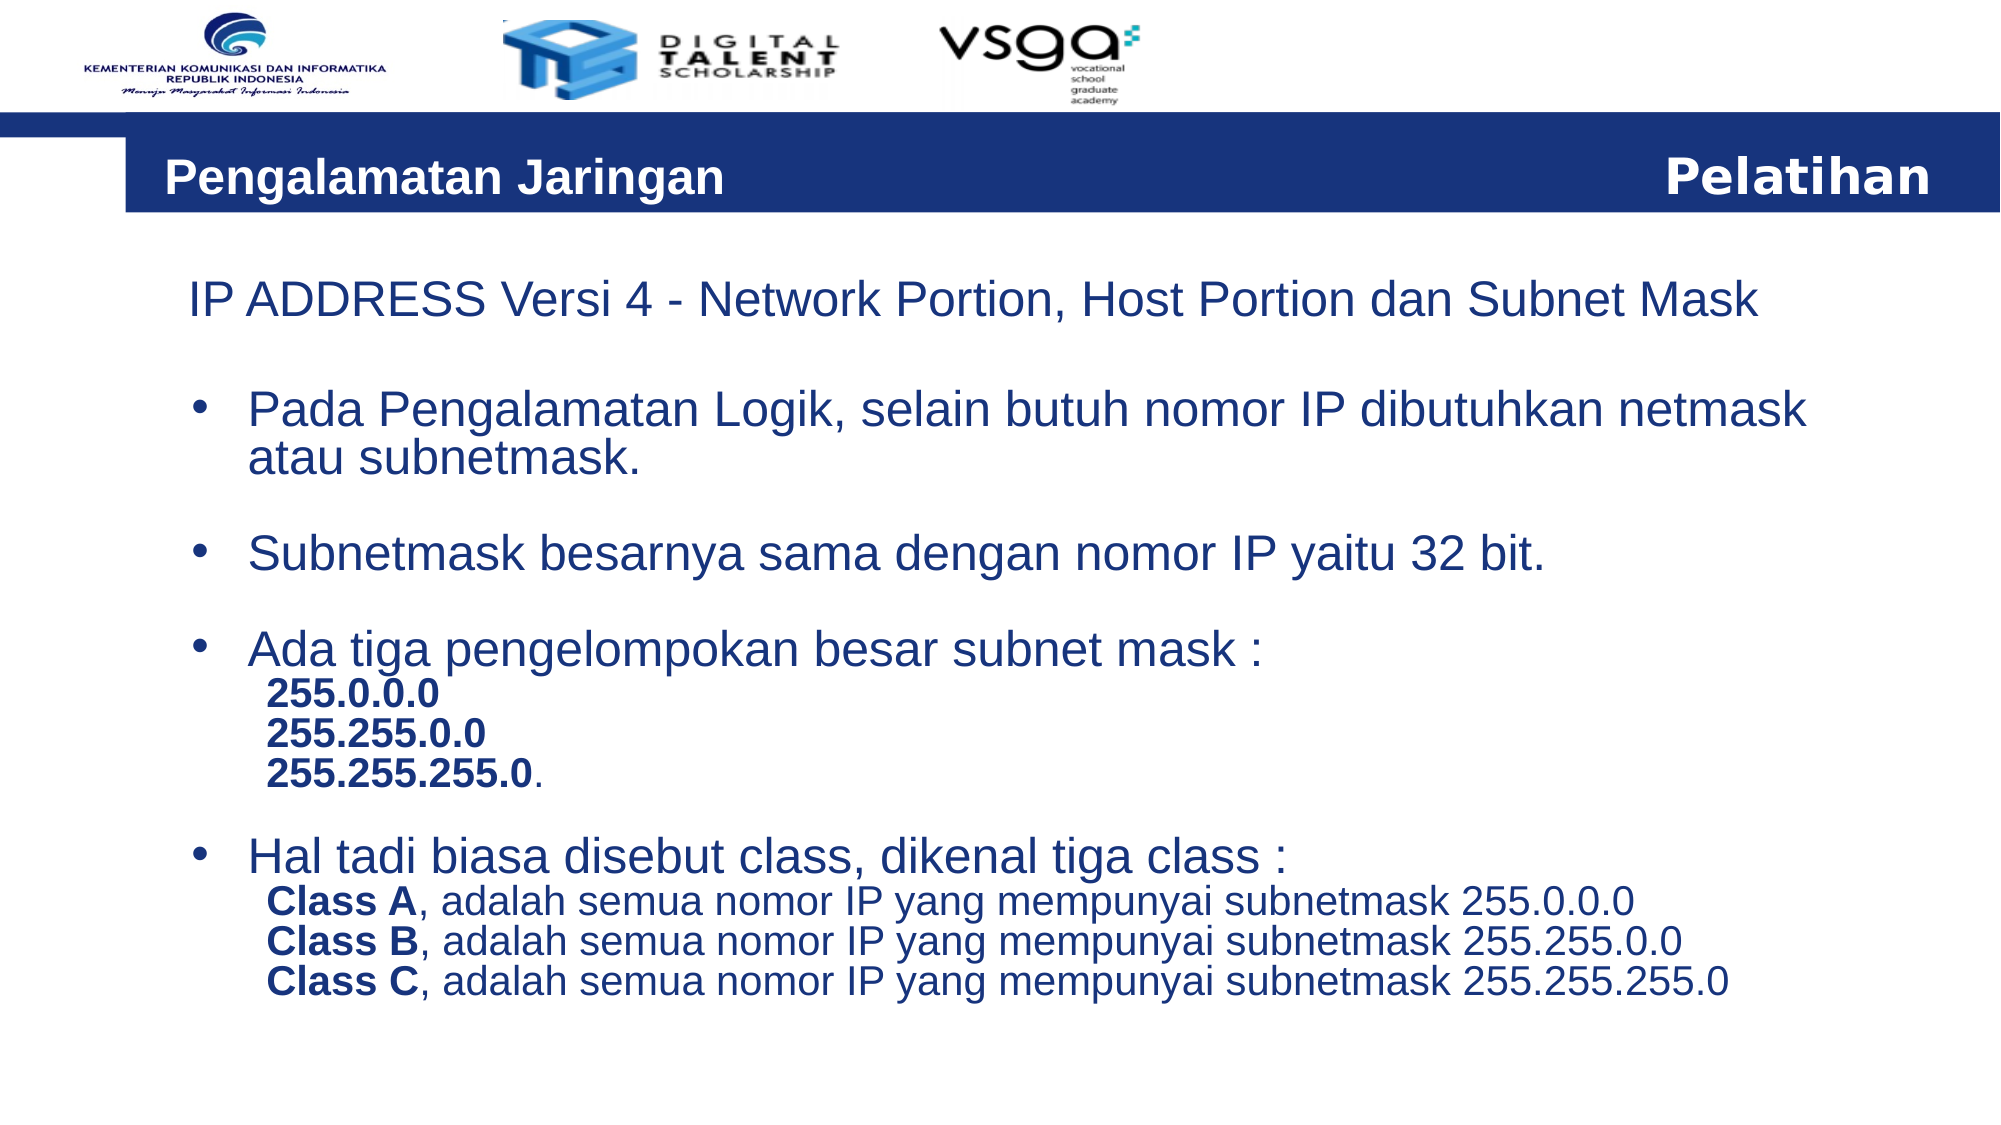

Pengalamatan Jaringan 	 						Pelatihan
IP ADDRESS Versi 4 - Network Portion, Host Portion dan Subnet Mask

Pada Pengalamatan Logik, selain butuh nomor IP dibutuhkan netmask atau subnetmask.

Subnetmask besarnya sama dengan nomor IP yaitu 32 bit.

Ada tiga pengelompokan besar subnet mask :
255.0.0.0
255.255.0.0
255.255.255.0.

Hal tadi biasa disebut class, dikenal tiga class :
Class A, adalah semua nomor IP yang mempunyai subnetmask 255.0.0.0
Class B, adalah semua nomor IP yang mempunyai subnetmask 255.255.0.0
Class C, adalah semua nomor IP yang mempunyai subnetmask 255.255.255.0